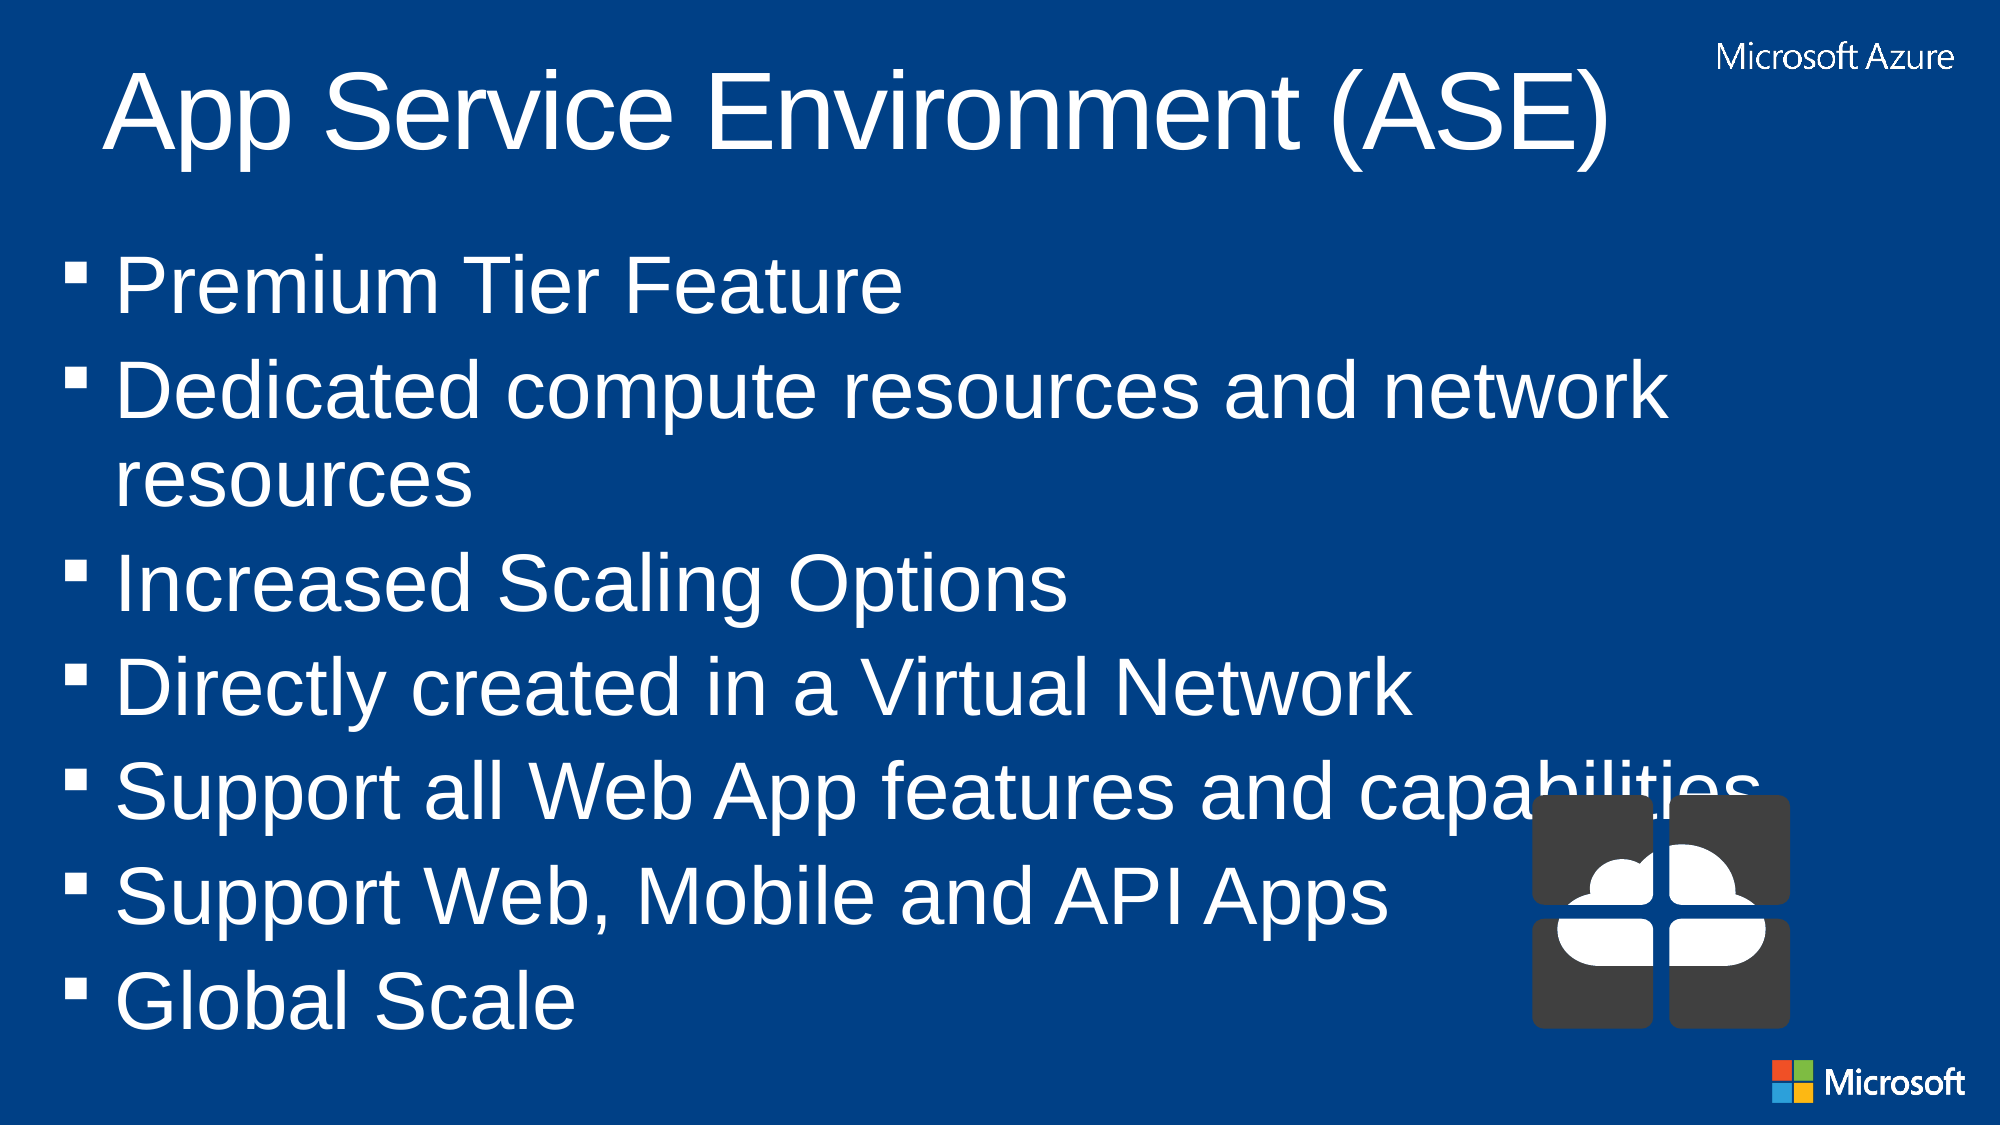

App Service Environment (ASE)
Premium Tier Feature
Dedicated compute resources and network resources
Increased Scaling Options
Directly created in a Virtual Network
Support all Web App features and capabilities
Support Web, Mobile and API Apps
Global Scale